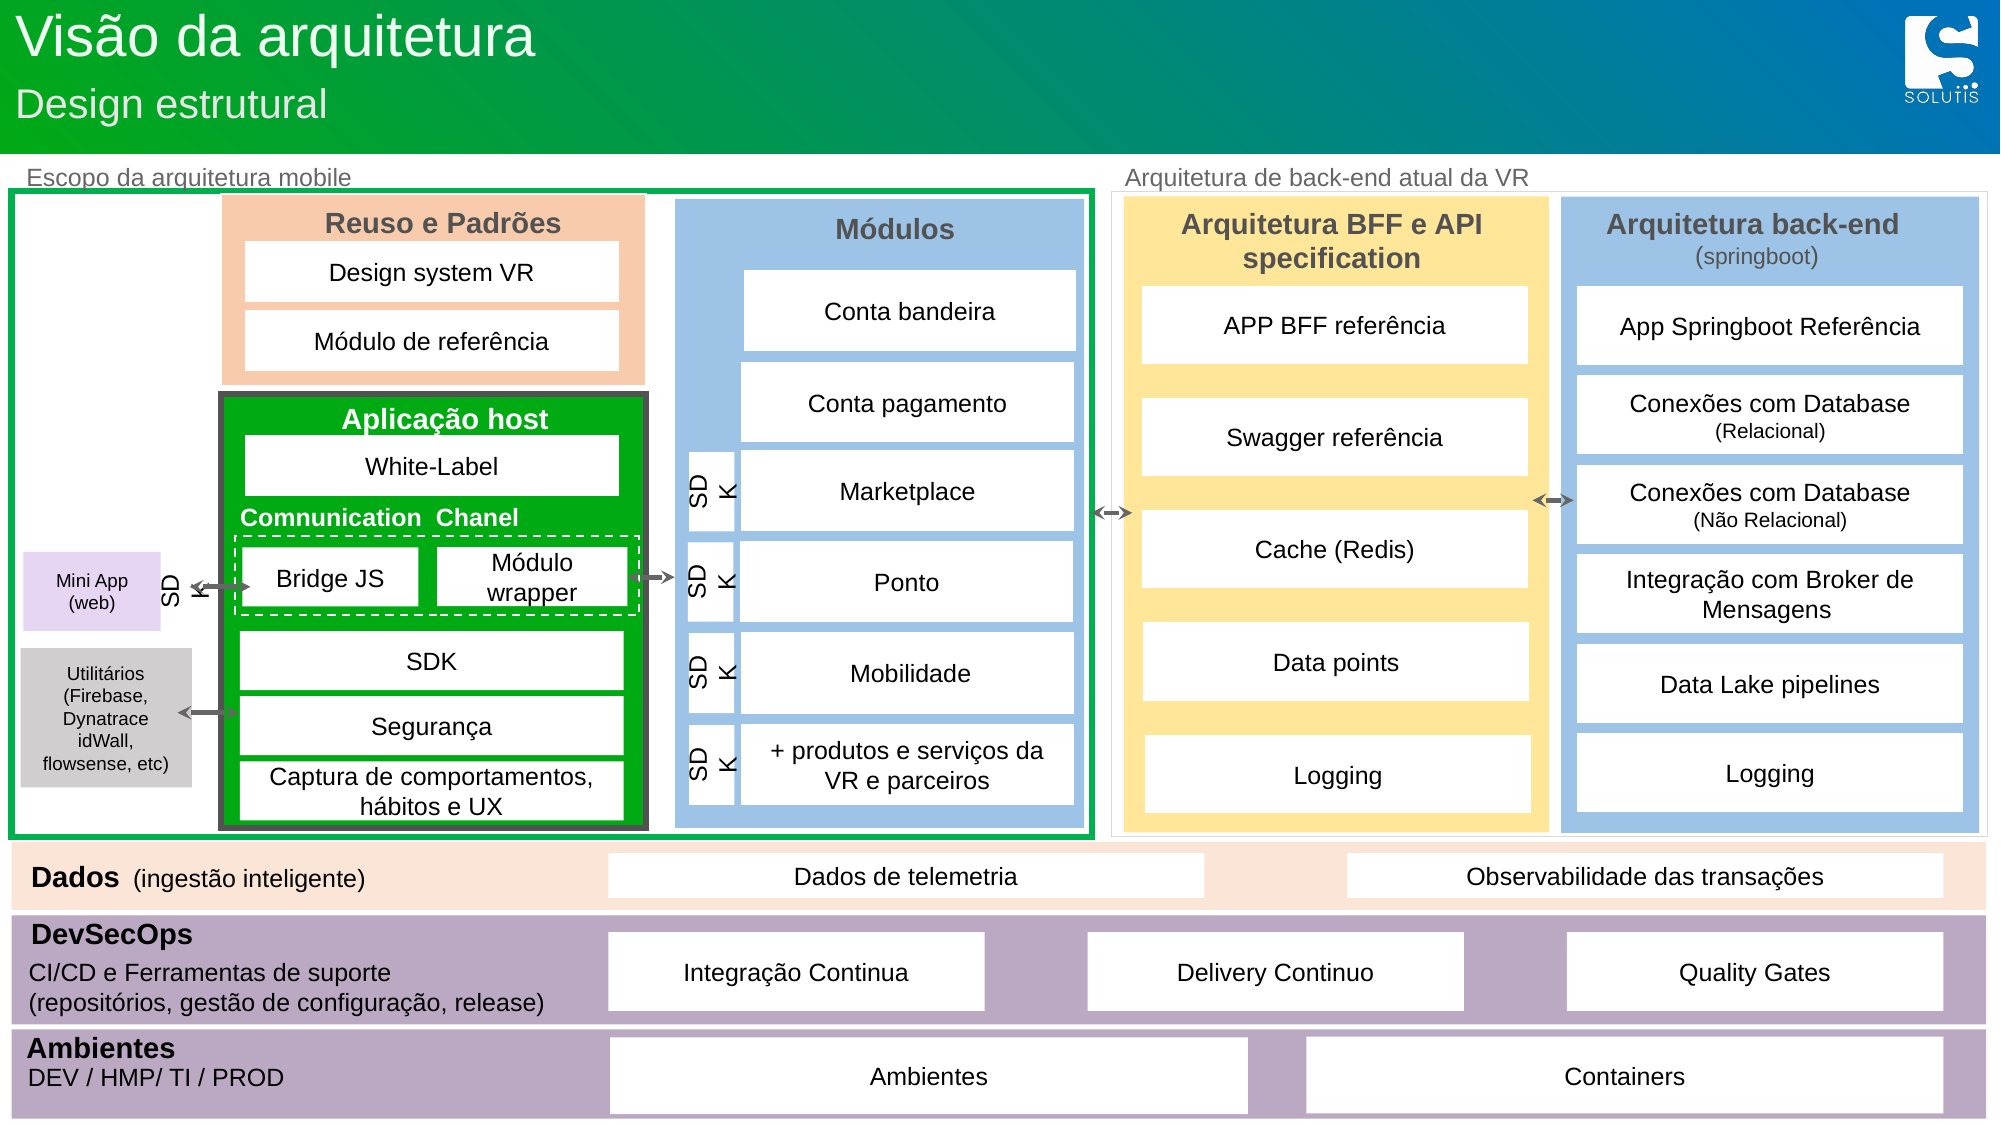

# Visão da arquitetura
Design estrutural
Escopo da arquitetura mobile
Arquitetura de back-end atual da VR

Reuso e Padrões

Arquitetura BFF e API specification
Arquitetura back-end
(springboot)

Módulos
Conta bandeira
Conta pagamento
Marketplace
SDK
Ponto
SDK
 Mobilidade
SDK
+ produtos e serviços da VR e parceiros
SDK
Design system VR
APP BFF referência
App Springboot Referência
Módulo de referência
Conexões com Database (Relacional)
Aplicação host

Swagger referência
White-Label
Conexões com Database
(Não Relacional)
Comnunication  Chanel
Cache (Redis)

Módulo wrapper
Bridge JS
SDK
Mini App
(web)
Integração com Broker de Mensagens
Data points
SDK
Data Lake pipelines

Utilitários
(Firebase, Dynatrace
idWall, flowsense, etc)
Segurança
Logging
Logging
Captura de comportamentos, hábitos e UX

Dados
Dados de telemetria
Observabilidade das transações
(ingestão inteligente)
DevSecOps

Integração Continua
Delivery Continuo
Quality Gates
CI/CD e Ferramentas de suporte
(repositórios, gestão de configuração, release)
Ambientes

Containers
Ambientes
DEV / HMP/ TI / PROD